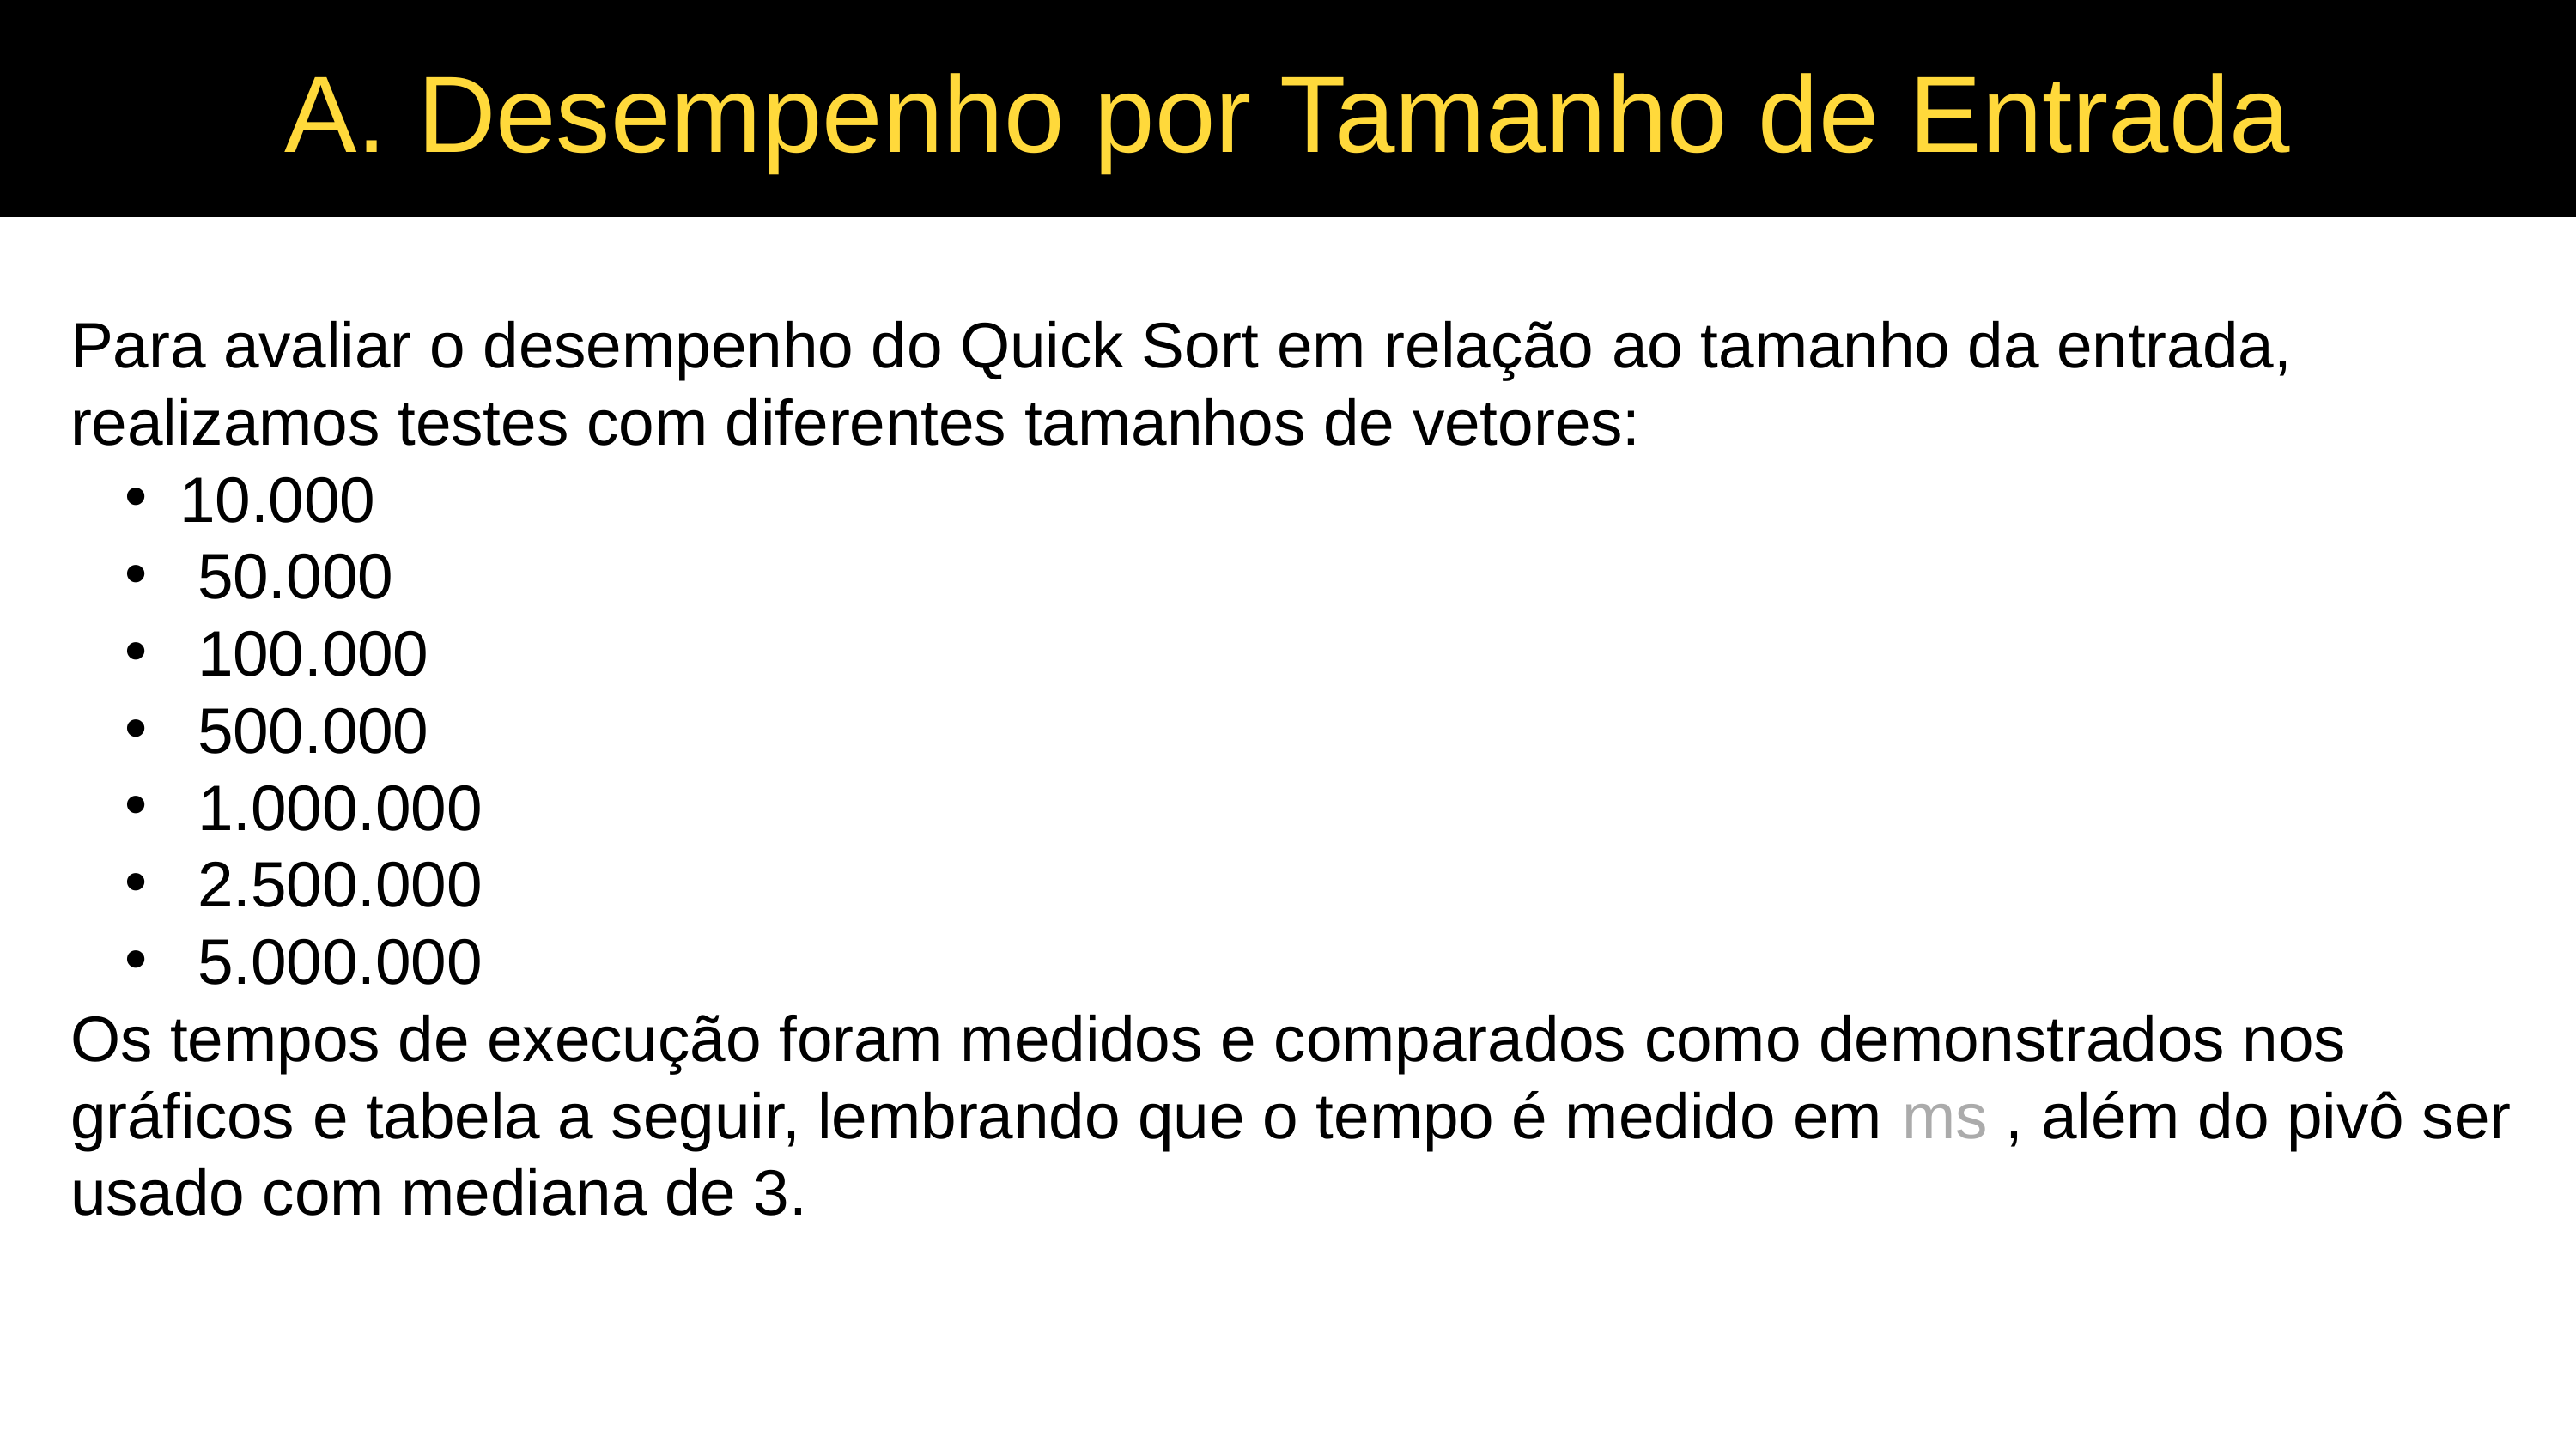

A. Desempenho por Tamanho de Entrada
Para avaliar o desempenho do Quick Sort em relação ao tamanho da entrada, realizamos testes com diferentes tamanhos de vetores:
10.000
 50.000
 100.000
 500.000
 1.000.000
 2.500.000
 5.000.000
Os tempos de execução foram medidos e comparados como demonstrados nos gráficos e tabela a seguir, lembrando que o tempo é medido em ms , além do pivô ser usado com mediana de 3.